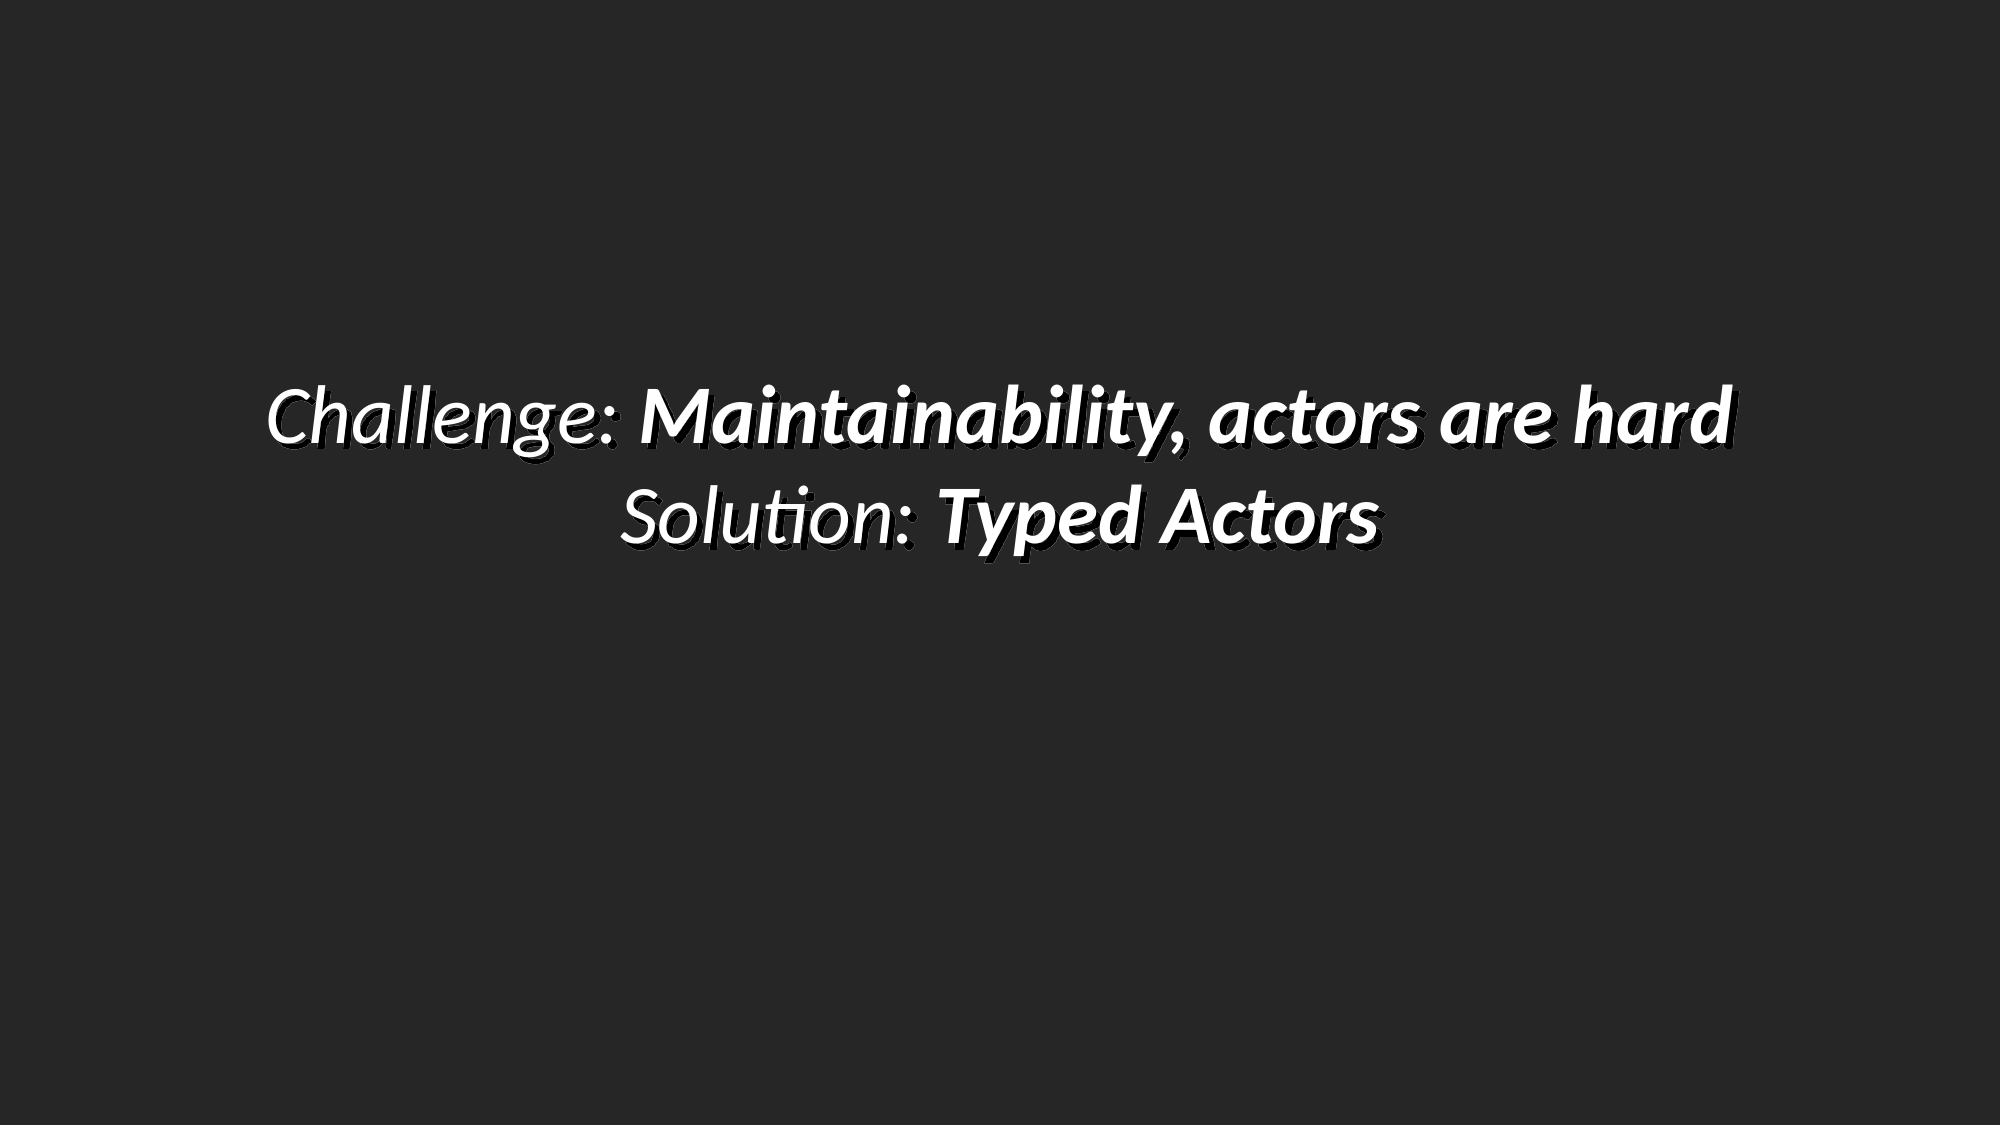

Challenge: Maintainability, actors are hard
Solution: Typed Actors